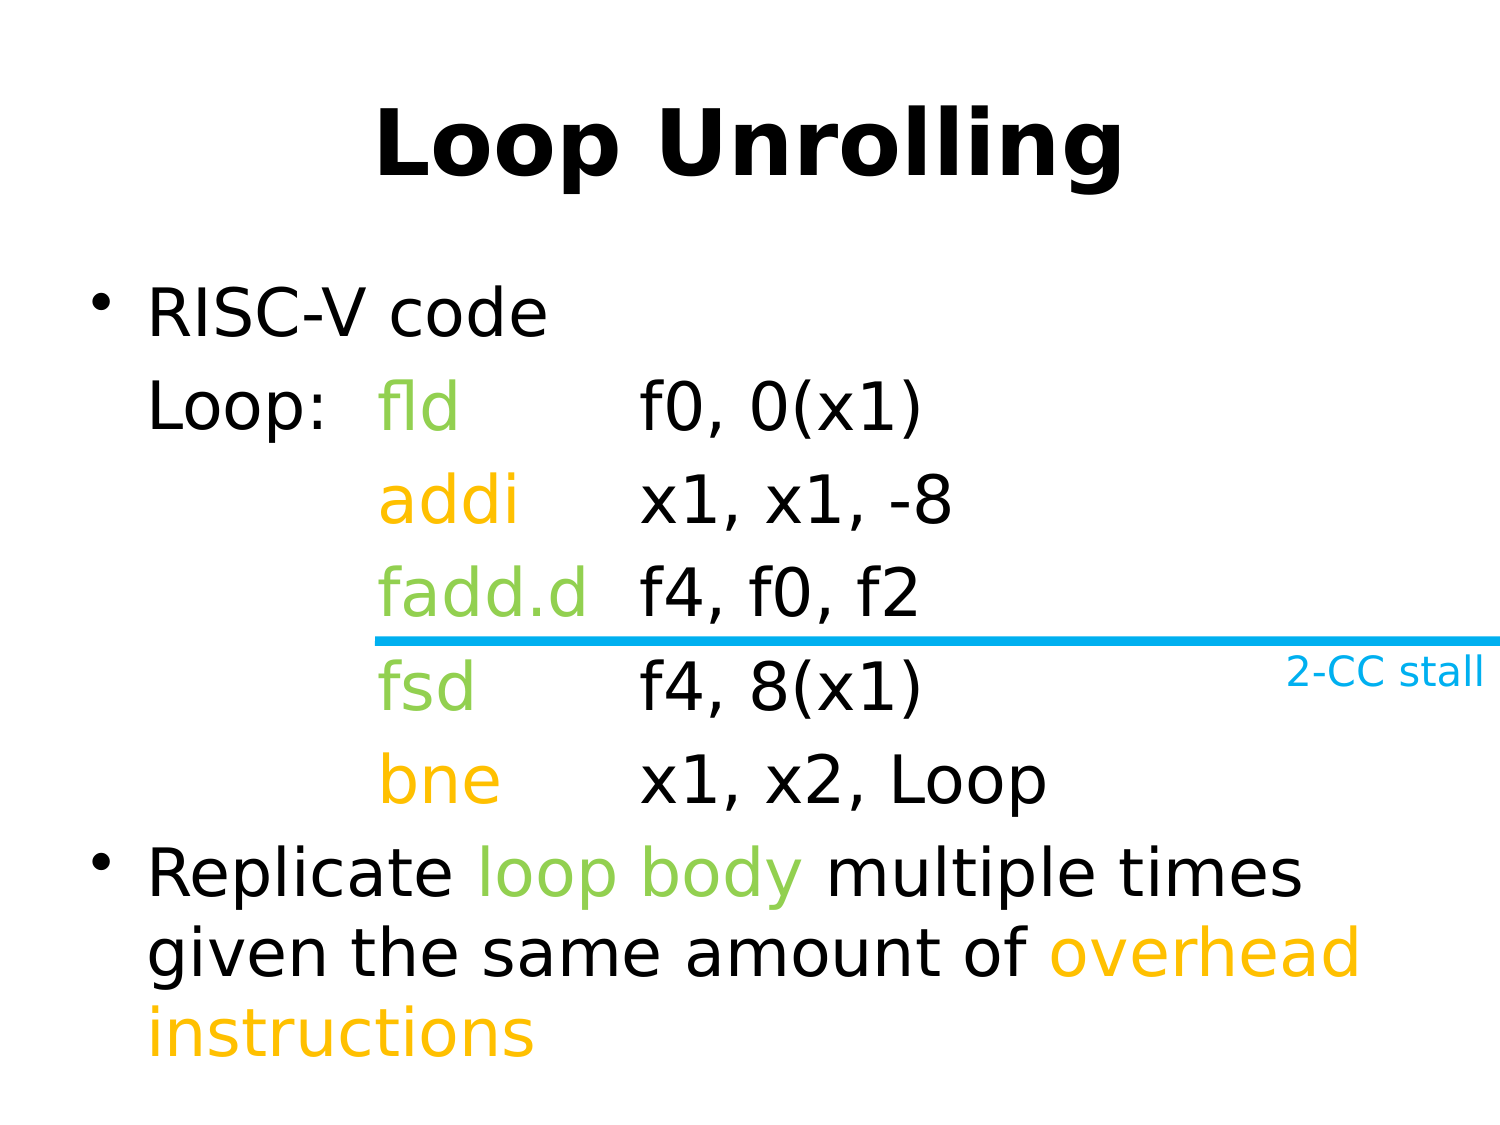

# Loop Unrolling
RISC-V code
	Loop:

Replicate loop body multiple times given the same amount of overhead instructions

f0, 0(x1)
x1, x1, -8
f4, f0, f2
f4, 8(x1)
x1, x2, Loop

fld
addi
fadd.d
fsd
bne

2-CC stall